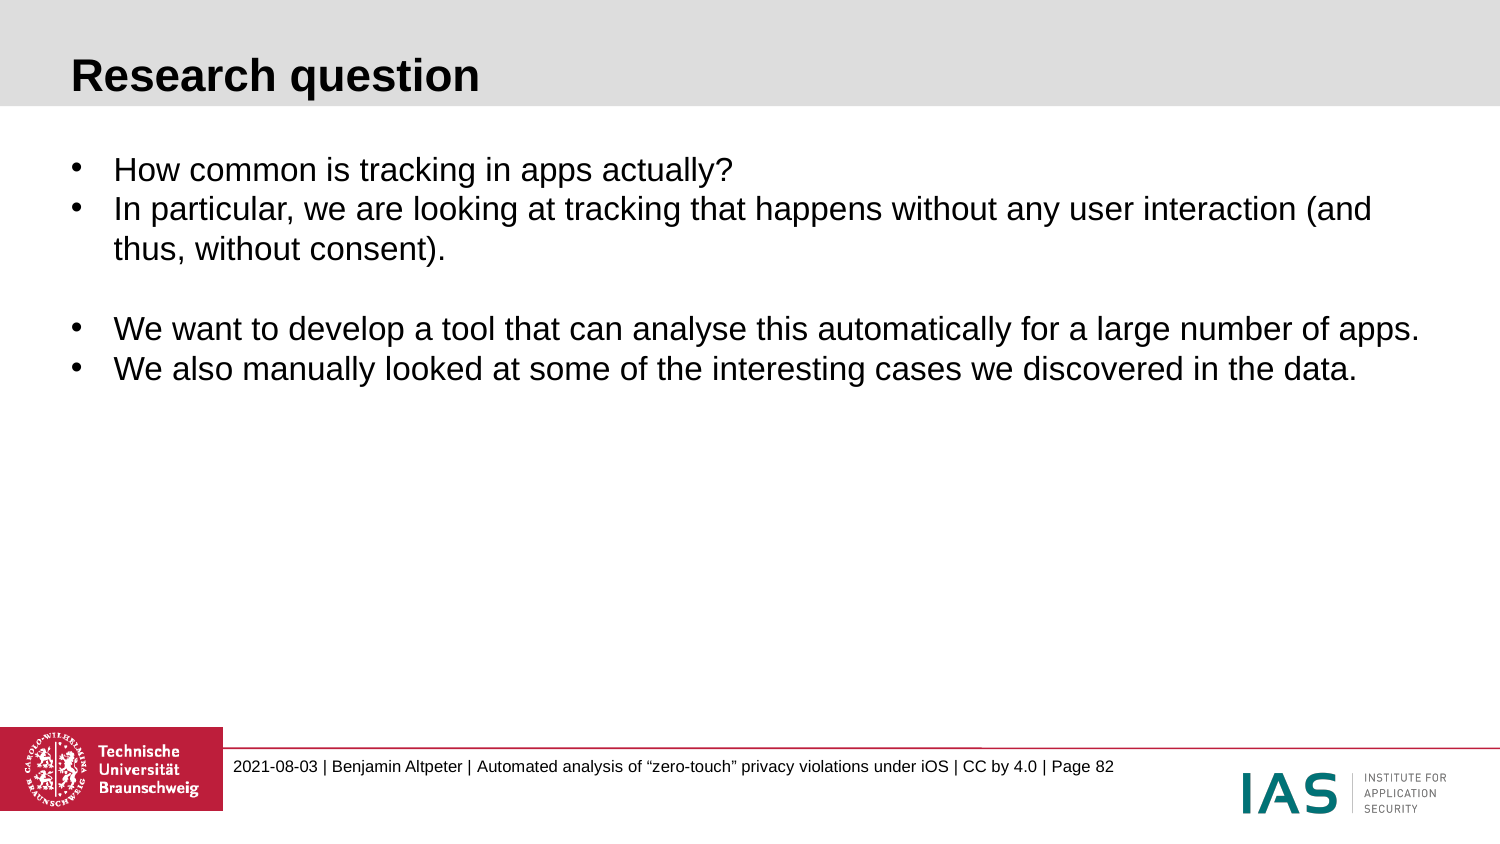

# Research question
How common is tracking in apps actually?
In particular, we are looking at tracking that happens without any user interaction (and thus, without consent).

We want to develop a tool that can analyse this automatically for a large number of apps.
We also manually looked at some of the interesting cases we discovered in the data.